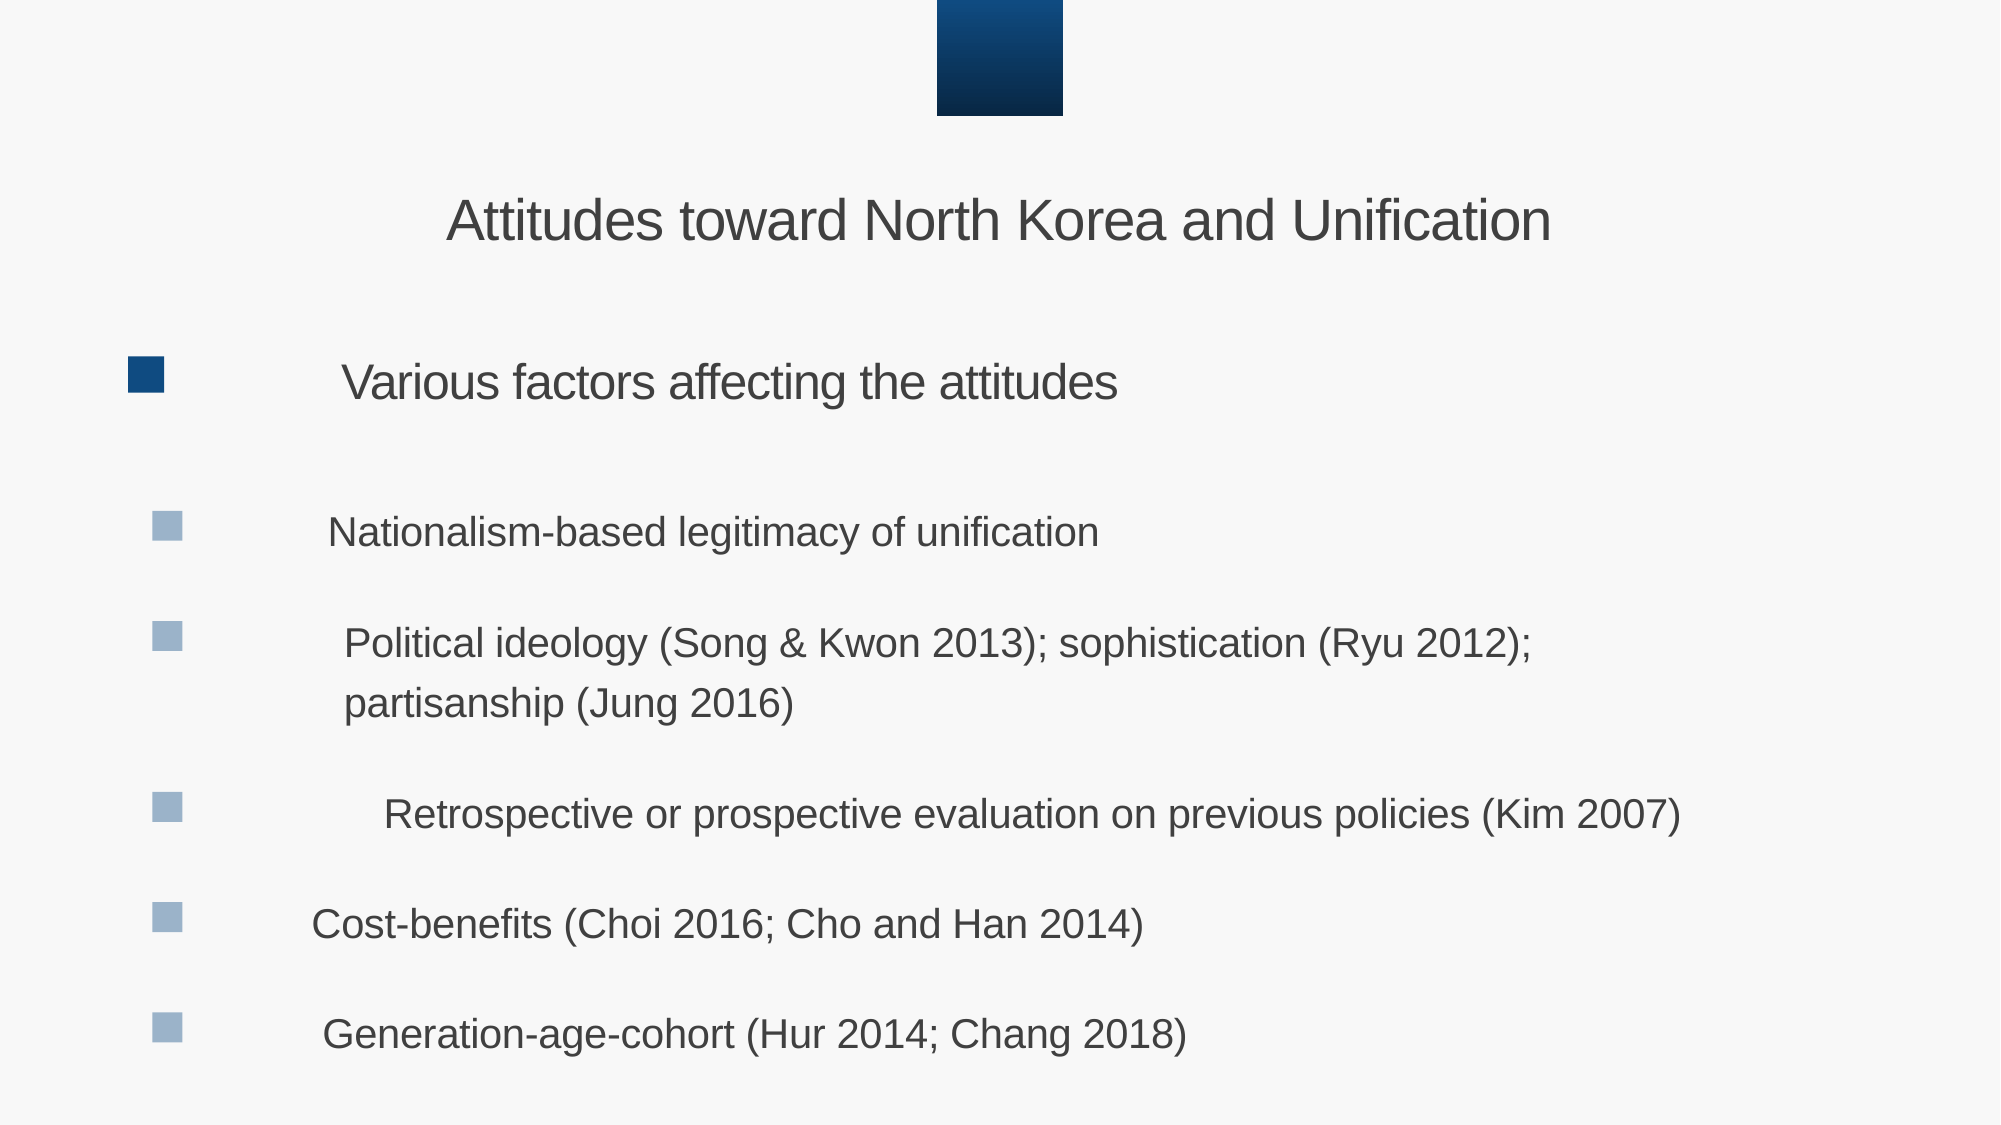

02
Attitudes toward North Korea and Unification
Various factors affecting the attitudes

Nationalism-based legitimacy of unification

Political ideology (Song & Kwon 2013); sophistication (Ryu 2012);
partisanship (Jung 2016)

Retrospective or prospective evaluation on previous policies (Kim 2007)

Cost-benefits (Choi 2016; Cho and Han 2014)

Generation-age-cohort (Hur 2014; Chang 2018)